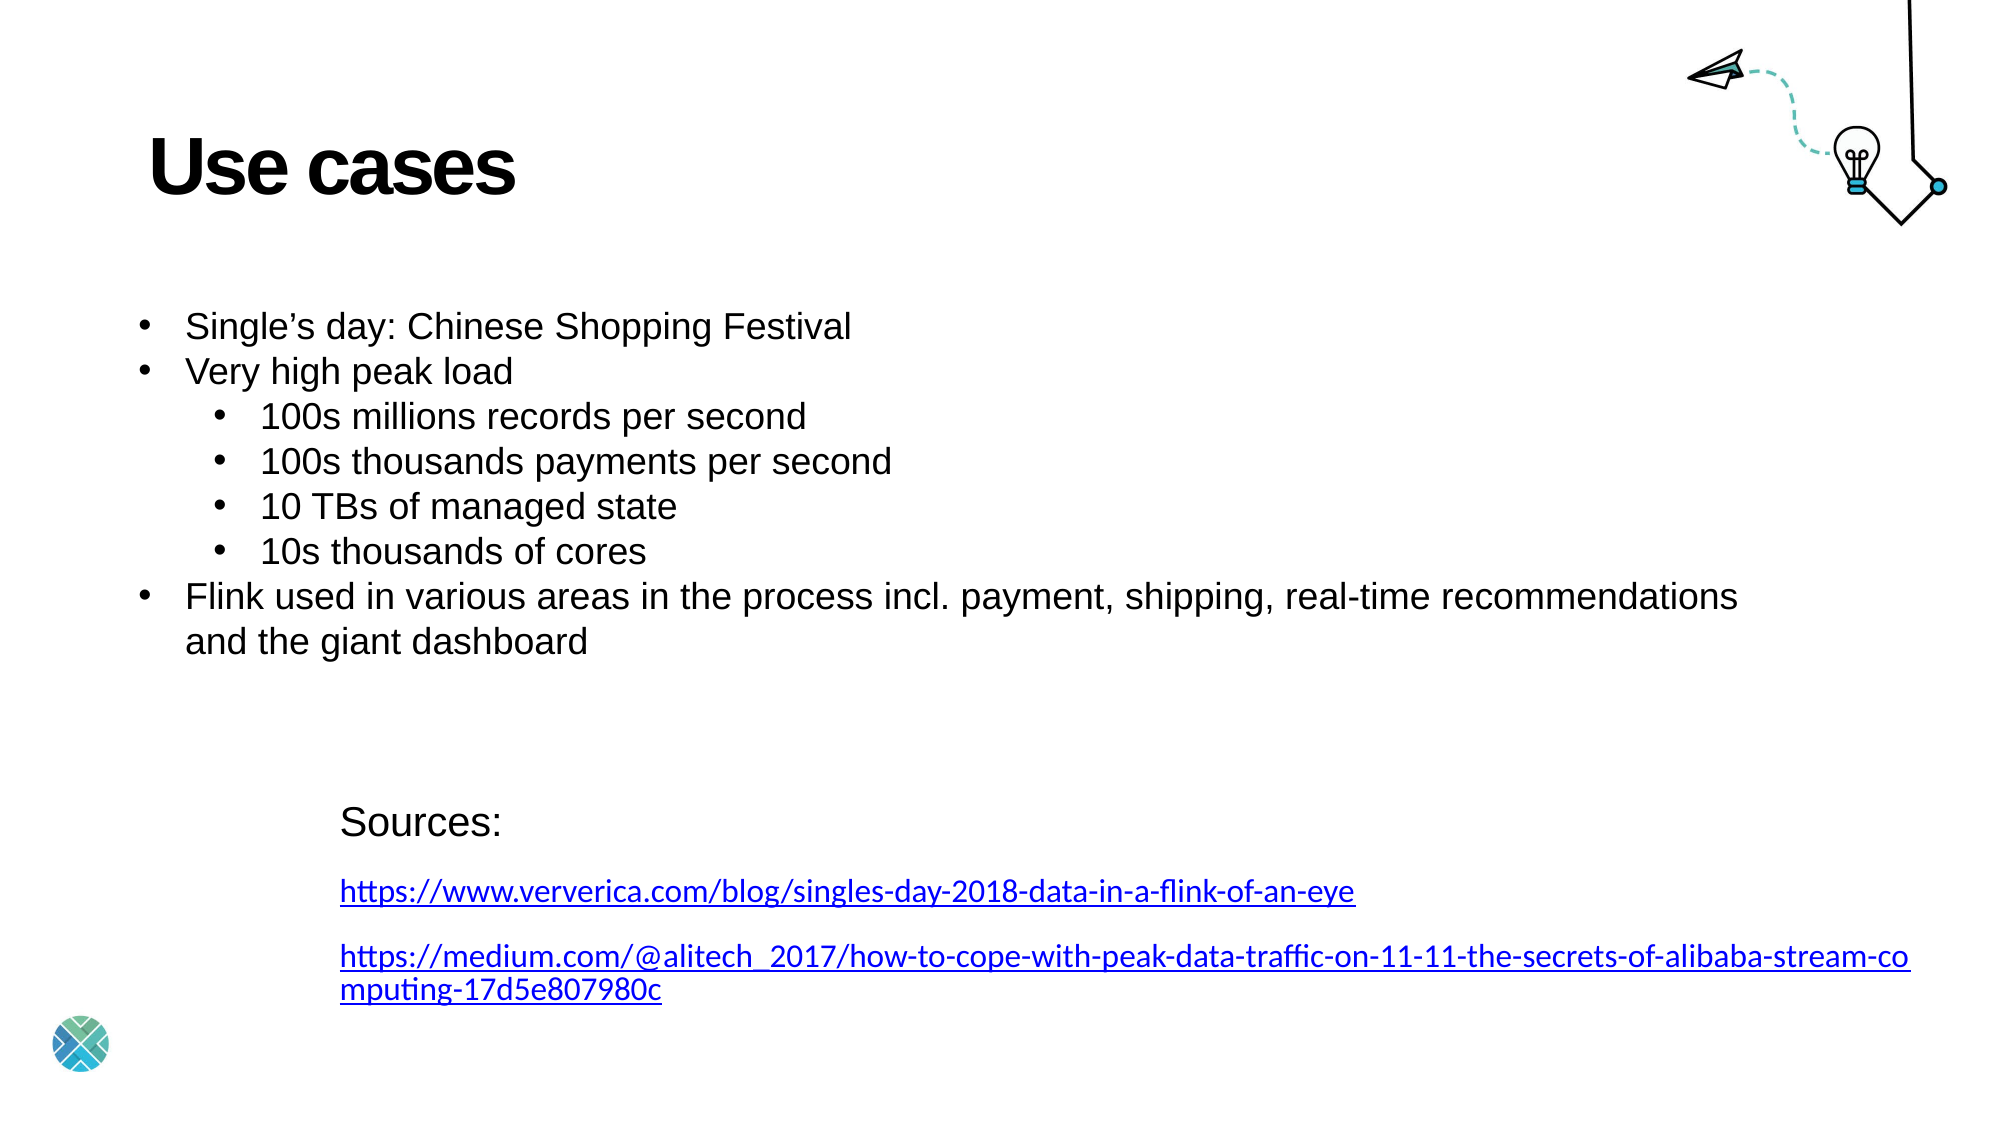

# Use cases
Single’s day: Chinese Shopping Festival
Very high peak load
100s millions records per second
100s thousands payments per second
10 TBs of managed state
10s thousands of cores
Flink used in various areas in the process incl. payment, shipping, real-time recommendations and the giant dashboard

Sources:
https://www.ververica.com/blog/singles-day-2018-data-in-a-flink-of-an-eye
https://medium.com/@alitech_2017/how-to-cope-with-peak-data-traffic-on-11-11-the-secrets-of-alibaba-stream-computing-17d5e807980c